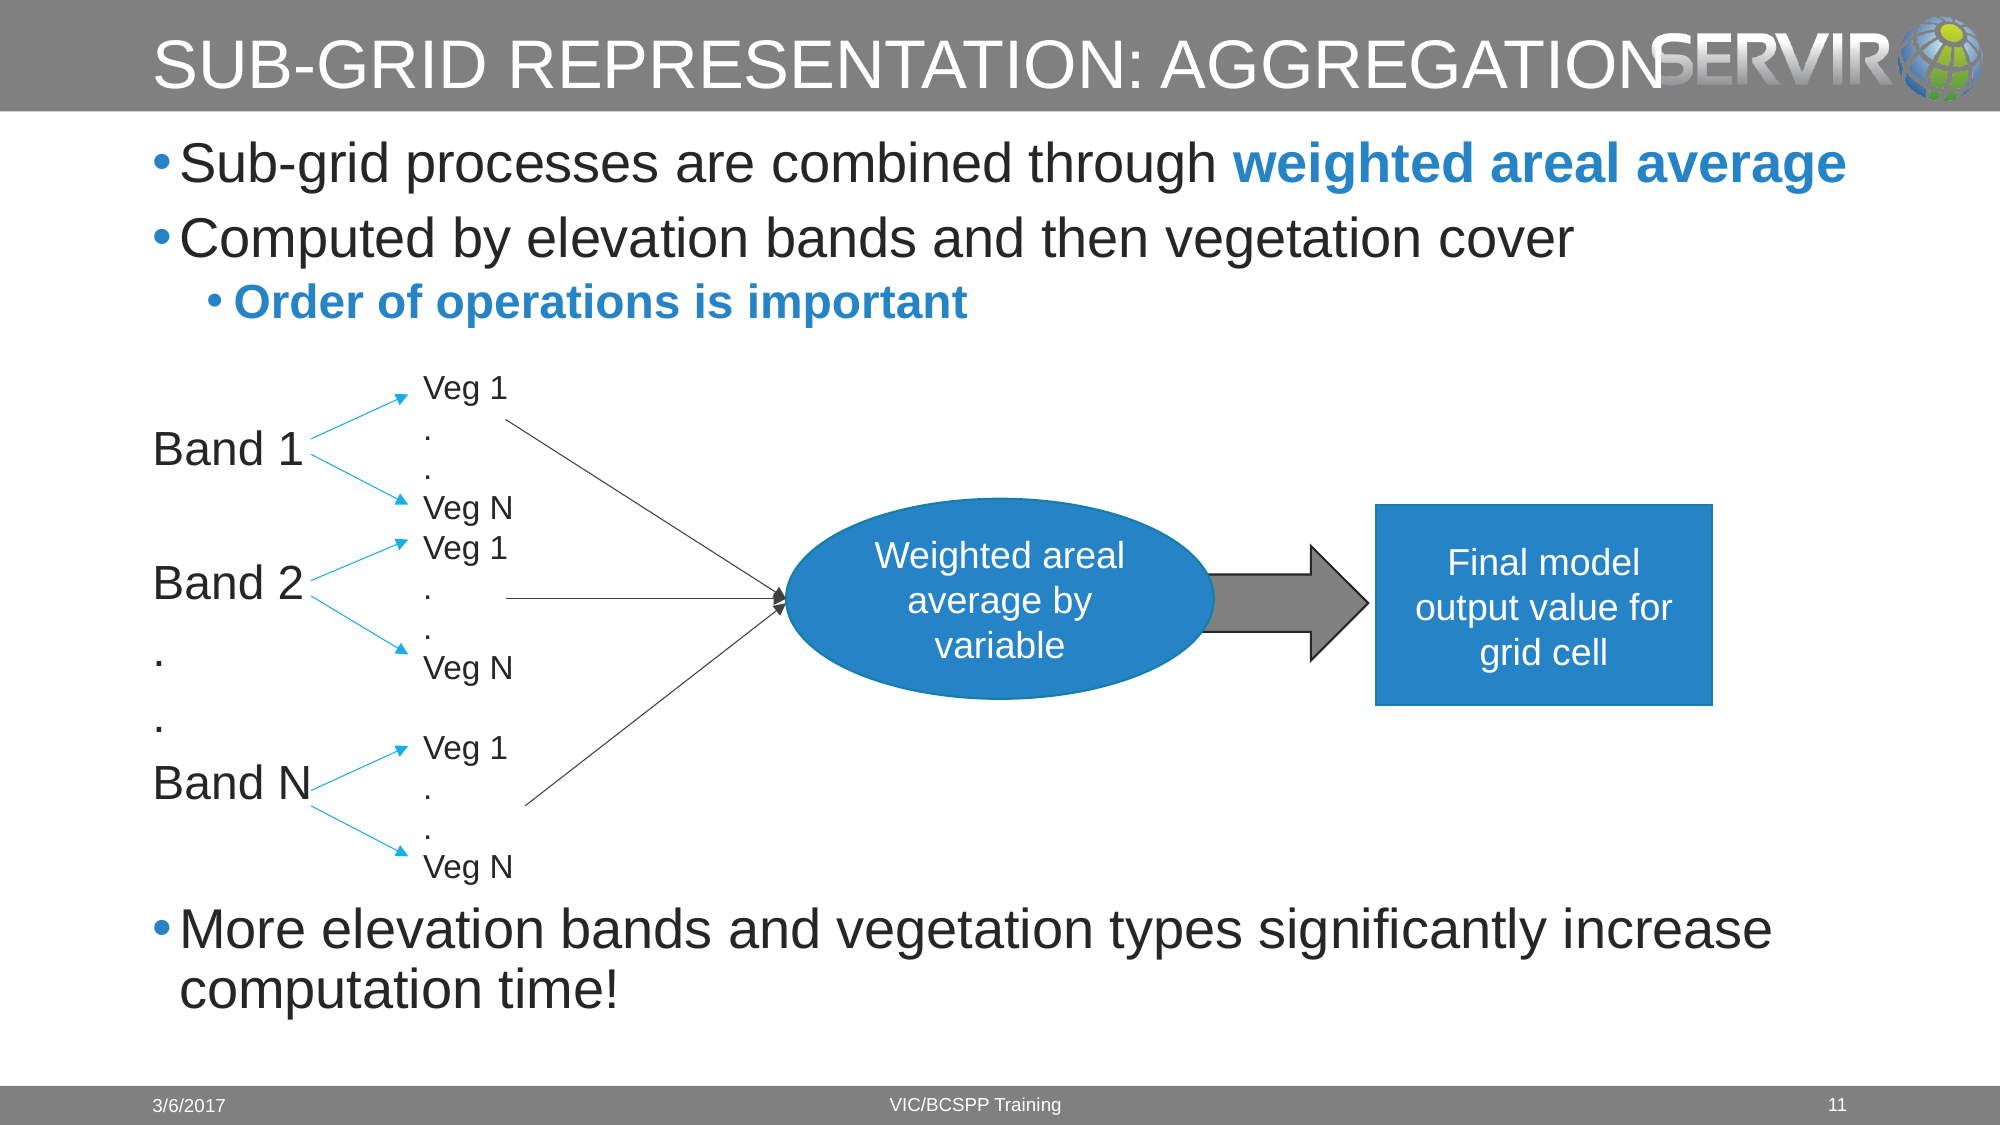

# SUB-GRID REPRESENTATION: AGGREGATION
Sub-grid processes are combined through weighted areal average
Computed by elevation bands and then vegetation cover
Order of operations is important

Band 1

Band 2
.
.
Band N

More elevation bands and vegetation types significantly increase computation time!
Veg 1
.
.
Veg N
Veg 1
.
.
Veg N

Veg 1
.
.
Veg N
Weighted areal average by variable
Final model output value for grid cell

VIC/BCSPP Training
11